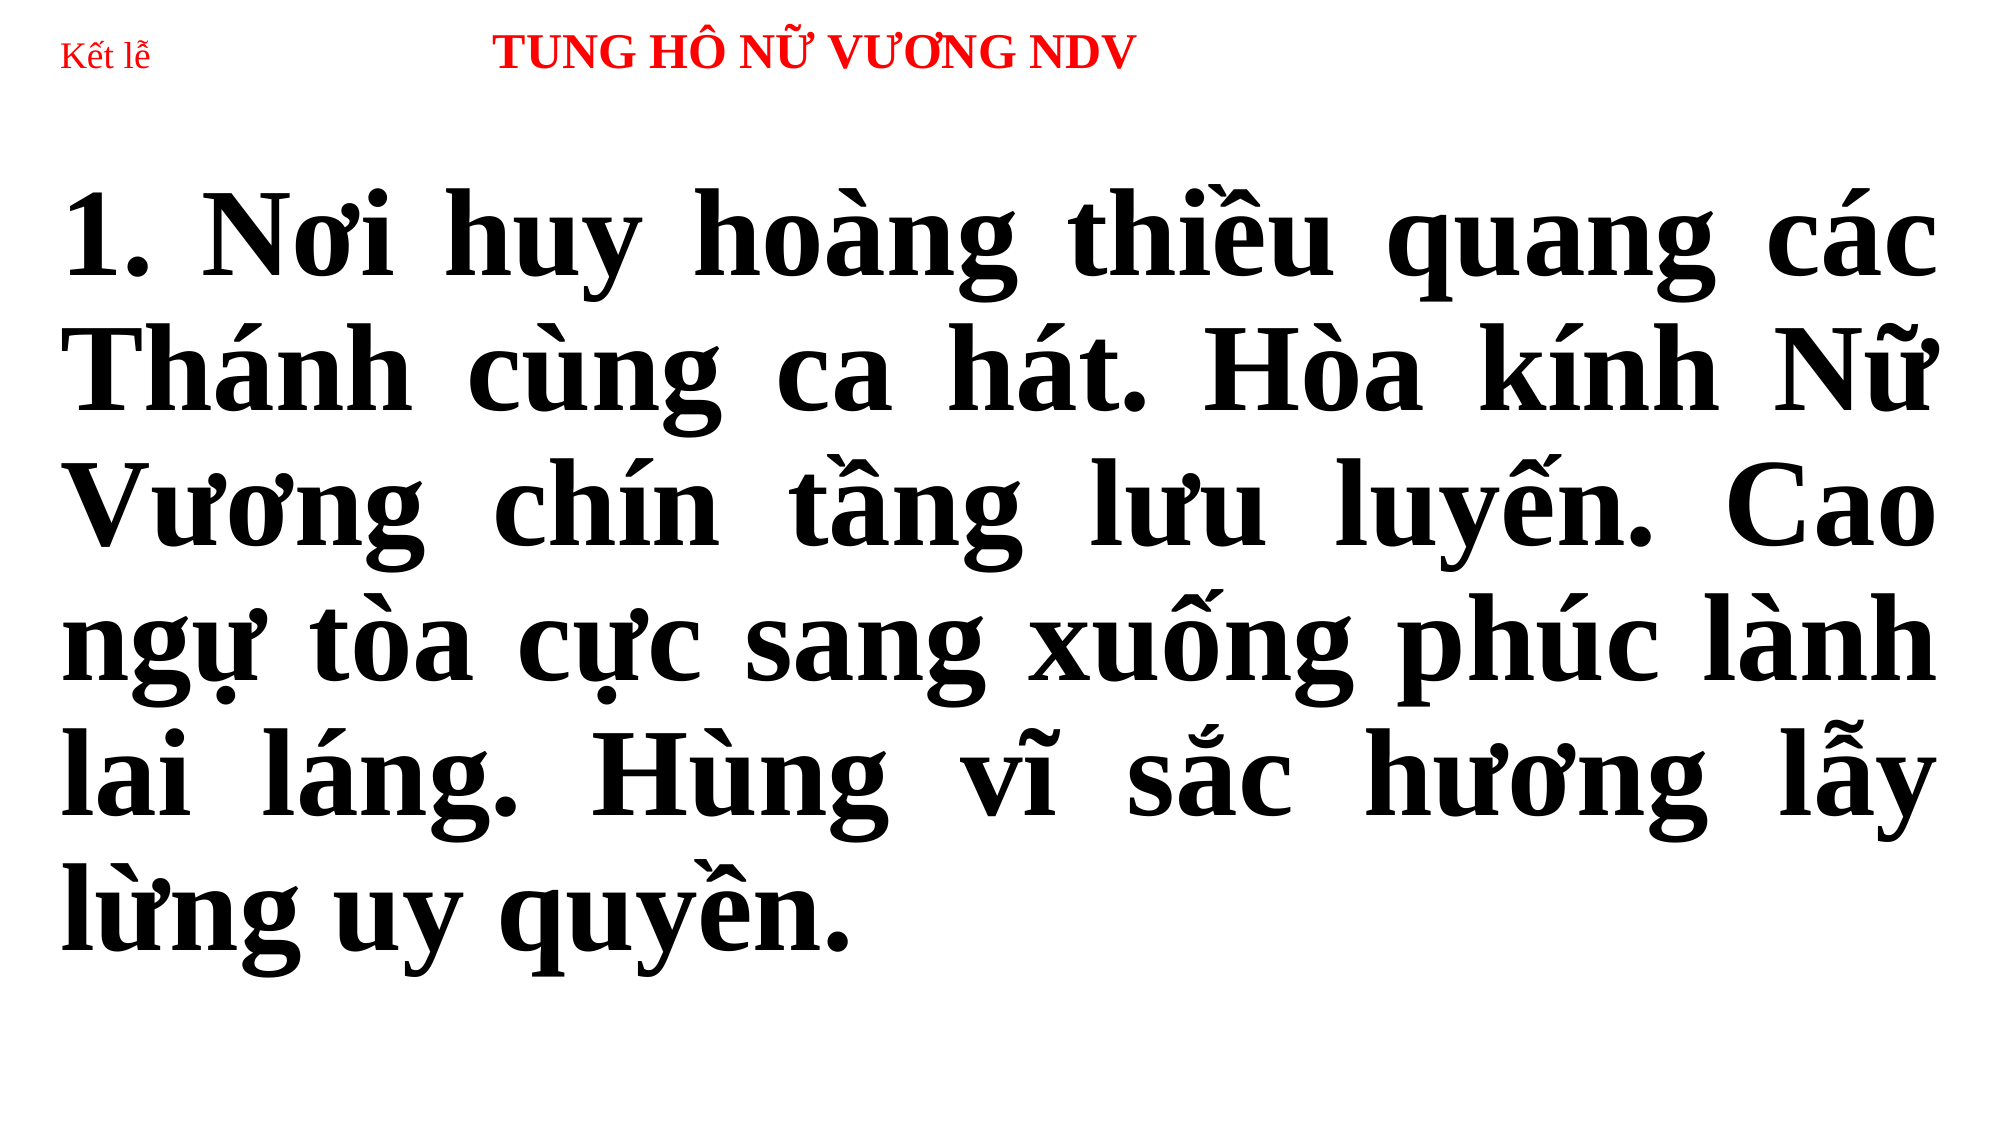

# Kết lễ                                    TUNG HÔ NỮ VƯƠNG NDV
1. Nơi huy hoàng thiều quang các Thánh cùng ca hát. Hòa kính Nữ Vương chín tầng lưu luyến. Cao ngự tòa cực sang xuống phúc lành lai láng. Hùng vĩ sắc hương lẫy lừng uy quyền.